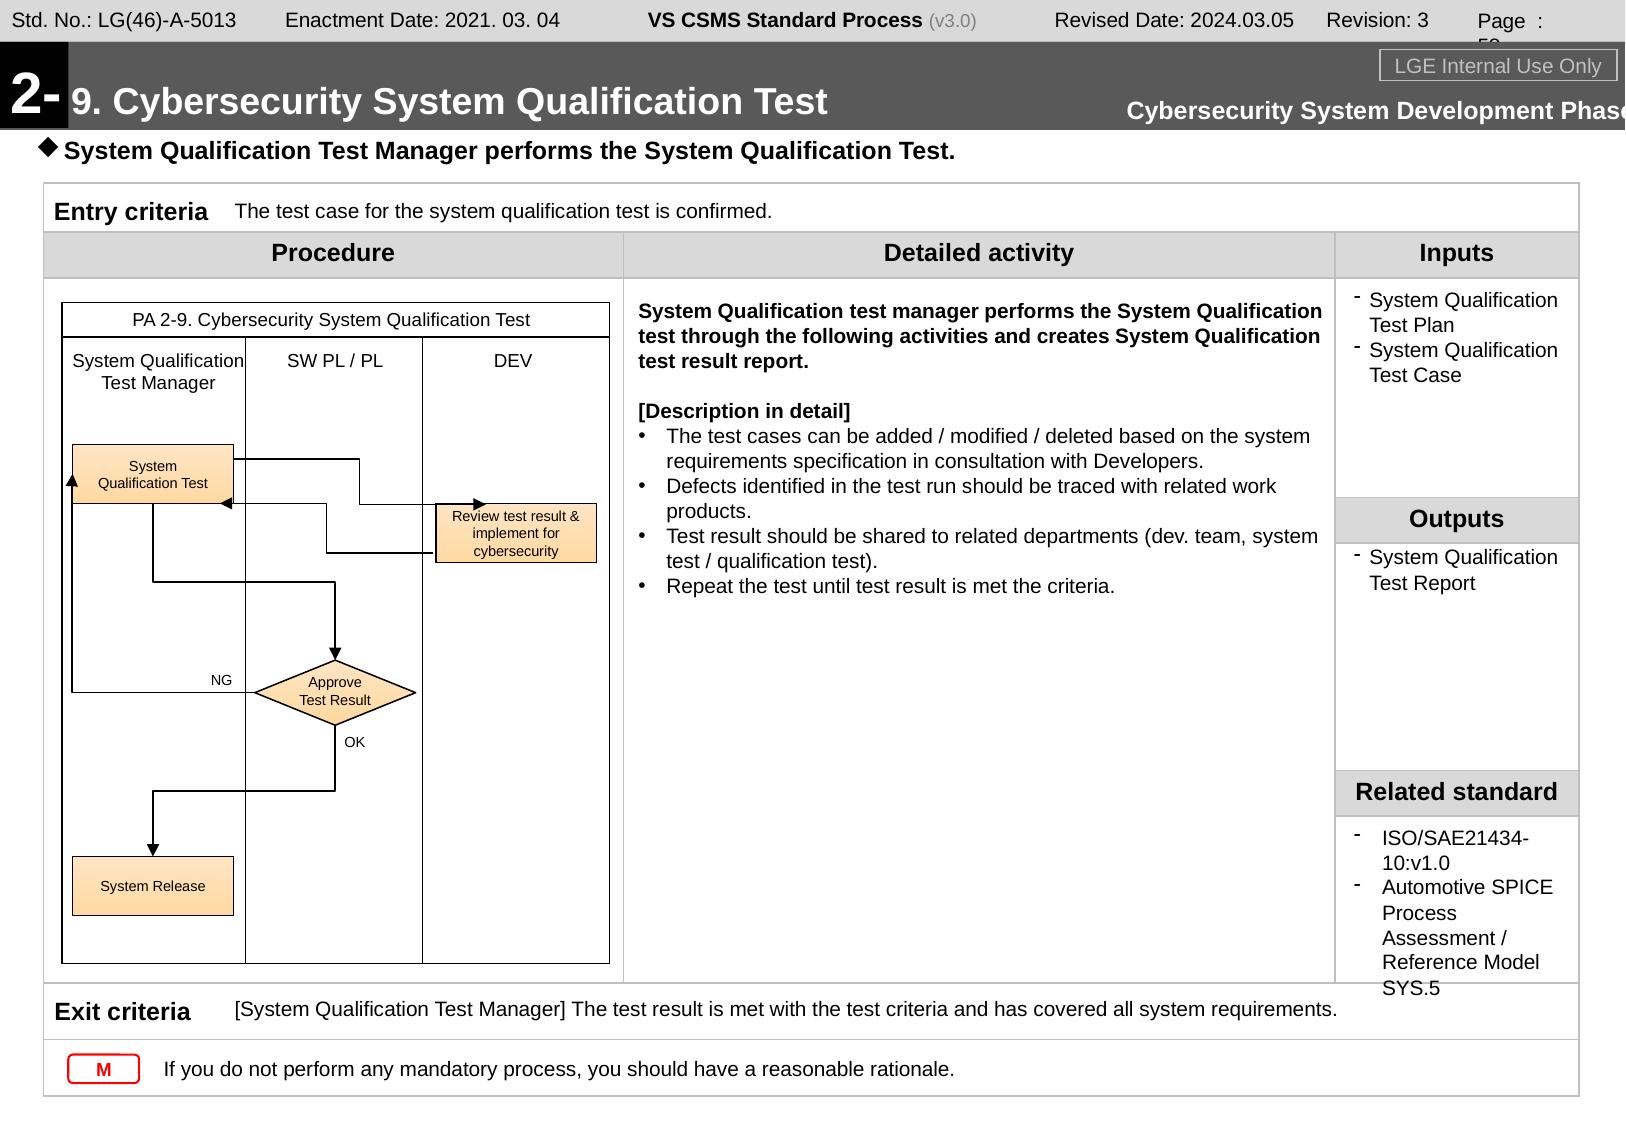

Page  :  58
2-
#
m
9. Cybersecurity System Qualification Test
LGE Internal Use Only
Cybersecurity System Development Phase
System Qualification Test Manager performs the System Qualification Test.
The test case for the system qualification test is confirmed.
System Qualification Test Plan
System Qualification Test Case
System Qualification test manager performs the System Qualification test through the following activities and creates System Qualification test result report.

[Description in detail]
The test cases can be added / modified / deleted based on the system requirements specification in consultation with Developers.
Defects identified in the test run should be traced with related work products.
Test result should be shared to related departments (dev. team, system test / qualification test).
Repeat the test until test result is met the criteria.
PA 2-9. Cybersecurity System Qualification Test

System Qualification
Test Manager
SW PL / PL
DEV
System Qualification Test
Review test result & implement for cybersecurity
System Qualification Test Report

NG
Approve
Test Result
OK
ISO/SAE21434-10:v1.0
Automotive SPICE Process Assessment / Reference Model SYS.5
System Release
[System Qualification Test Manager] The test result is met with the test criteria and has covered all system requirements.
If you do not perform any mandatory process, you should have a reasonable rationale.
M